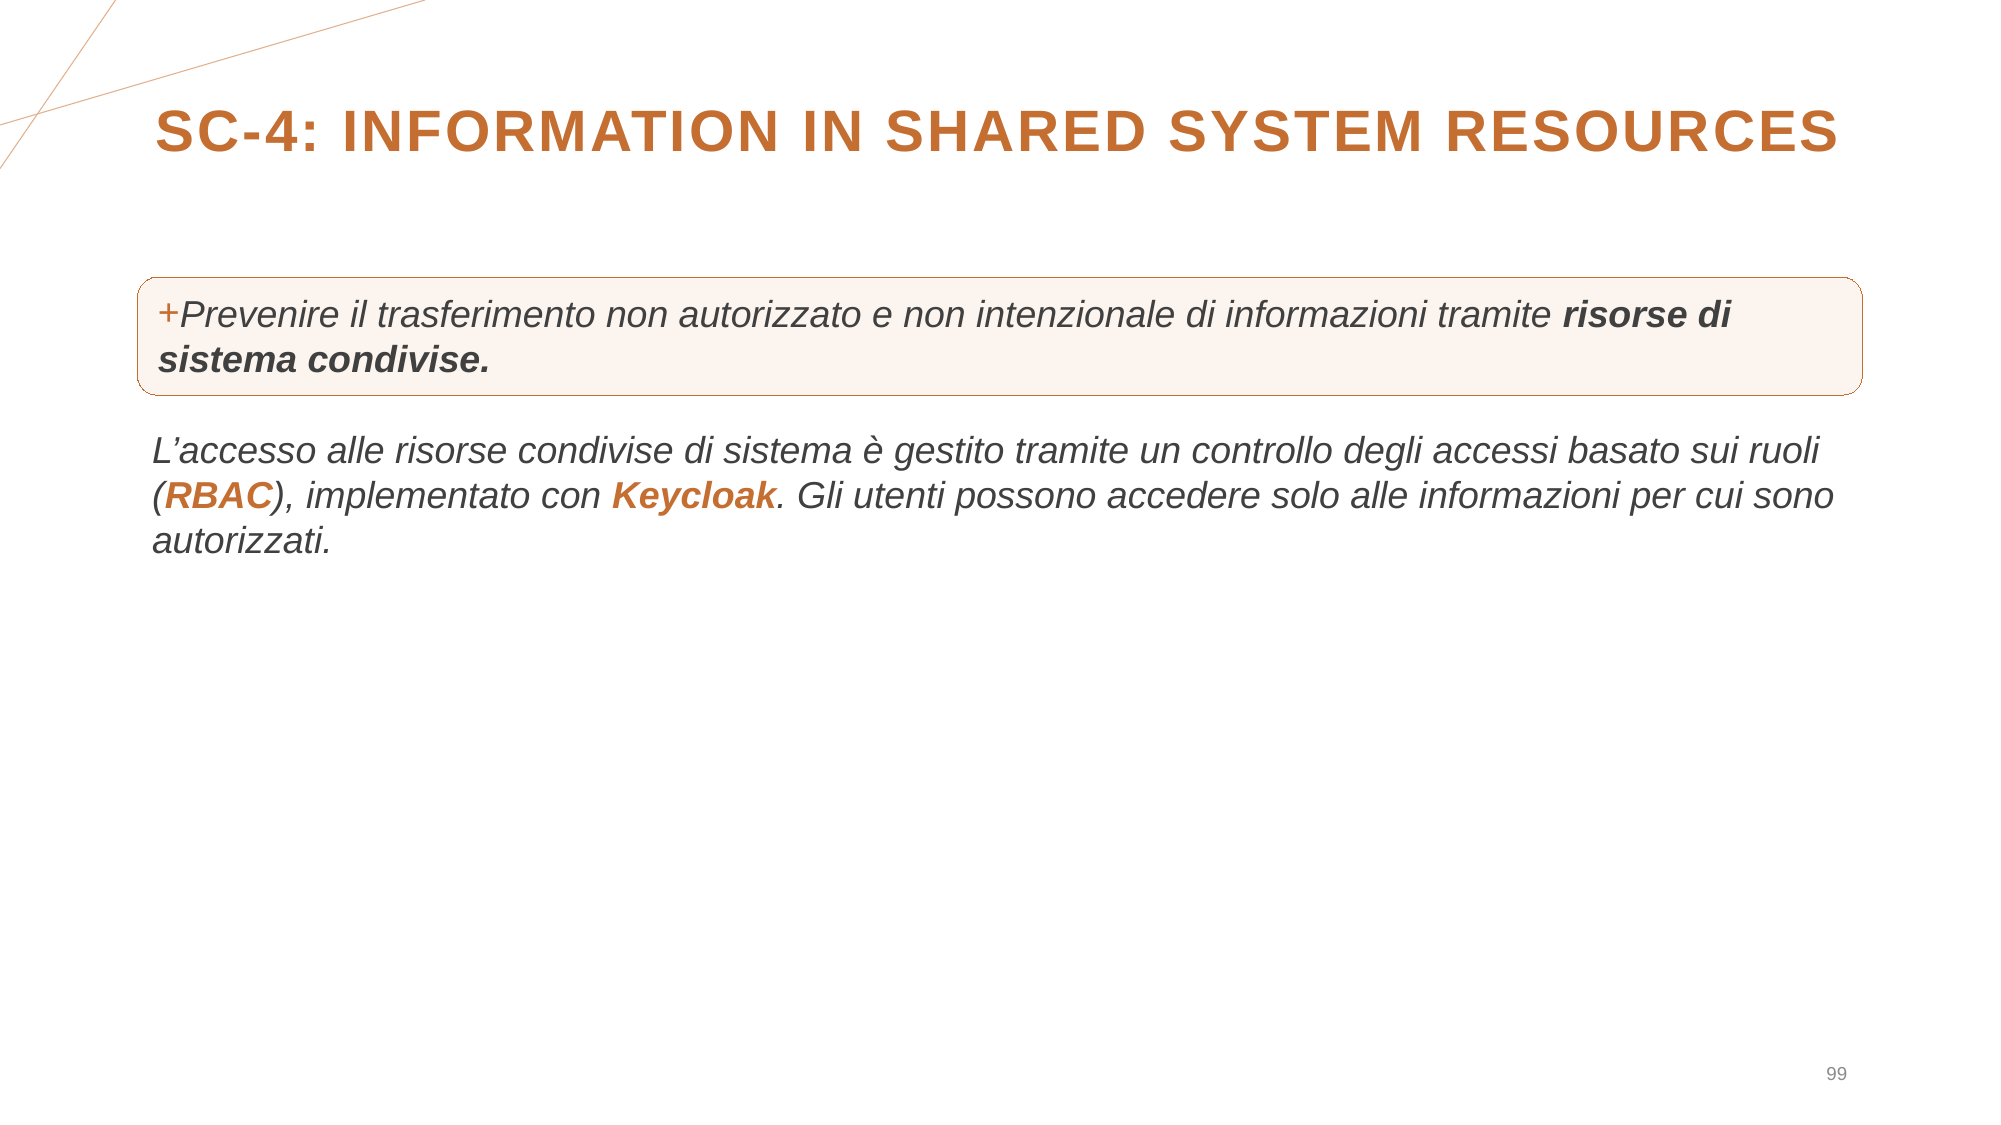

# SC-4: INFORMATION IN SHARED SYSTEM RESOURCES
Prevenire il trasferimento non autorizzato e non intenzionale di informazioni tramite risorse di sistema condivise.
L’accesso alle risorse condivise di sistema è gestito tramite un controllo degli accessi basato sui ruoli (RBAC), implementato con Keycloak. Gli utenti possono accedere solo alle informazioni per cui sono autorizzati.
99